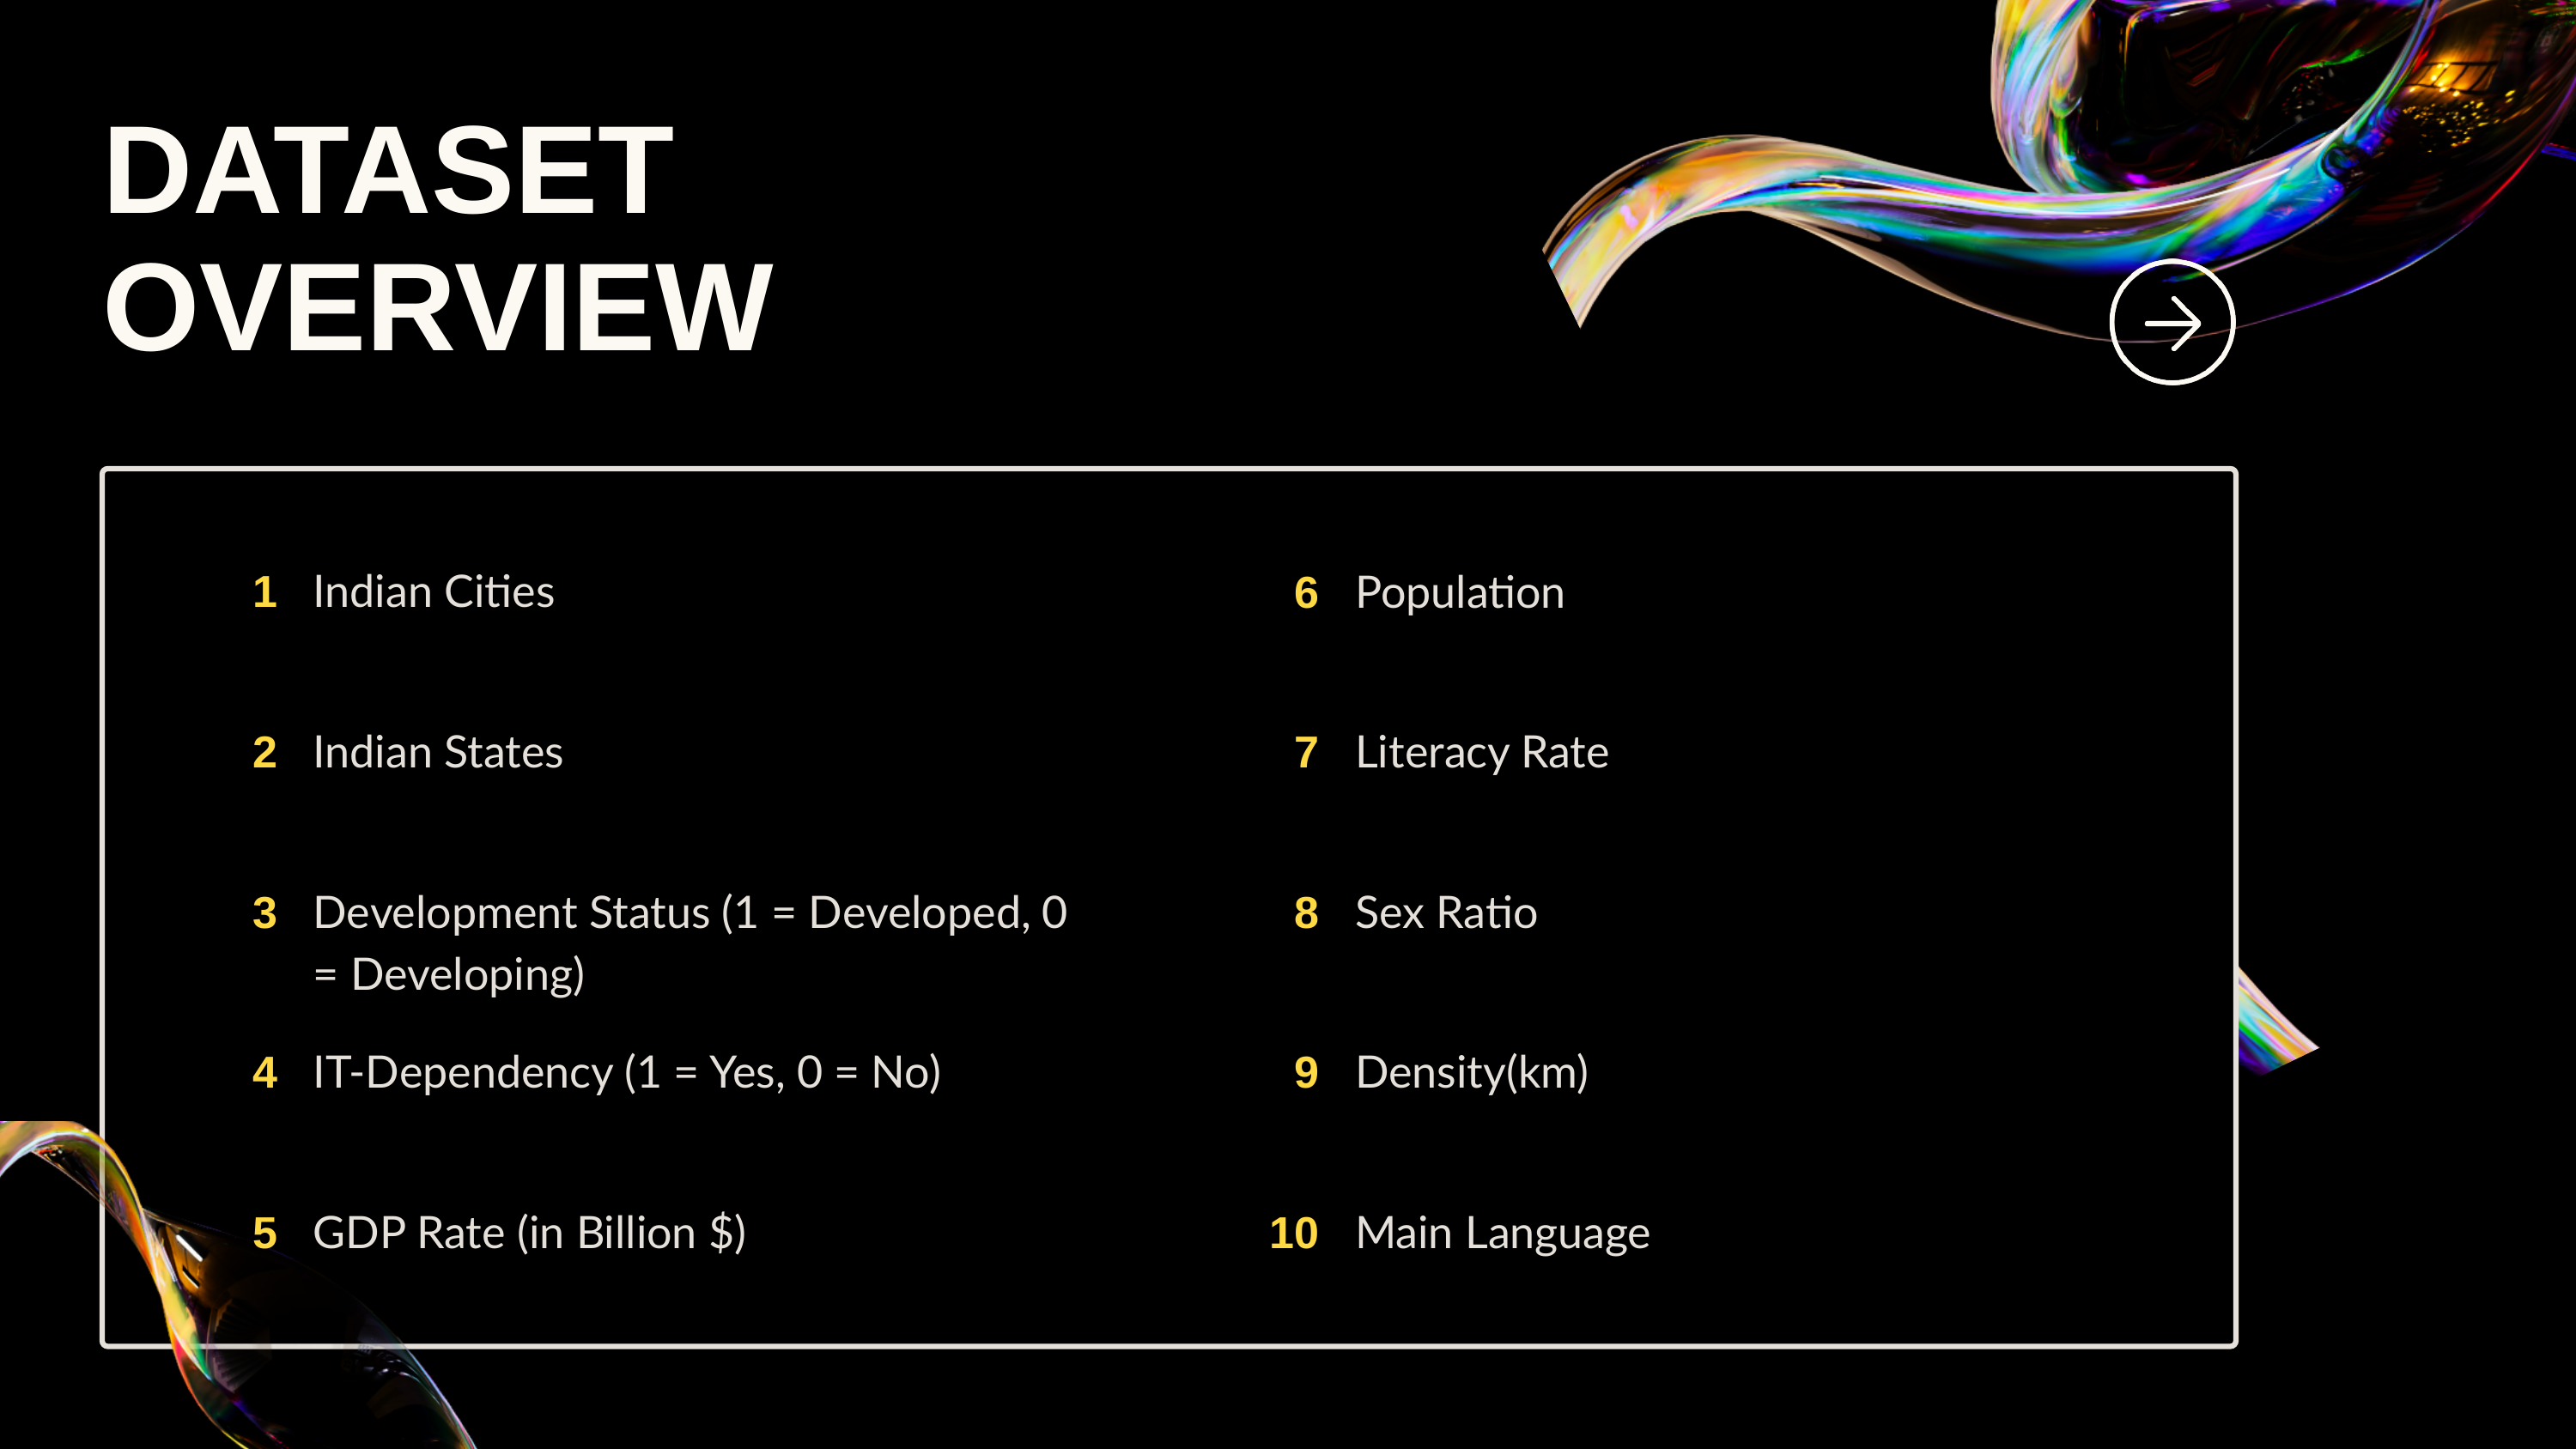

DATASET OVERVIEW

1
Indian Cities
6
Population
2
Indian States
7
Literacy Rate
3
Development Status (1 = Developed, 0 = Developing)
8
Sex Ratio
4
IT-Dependency (1 = Yes, 0 = No)
9
Density(km)

5
GDP Rate (in Billion $)
10
Main Language